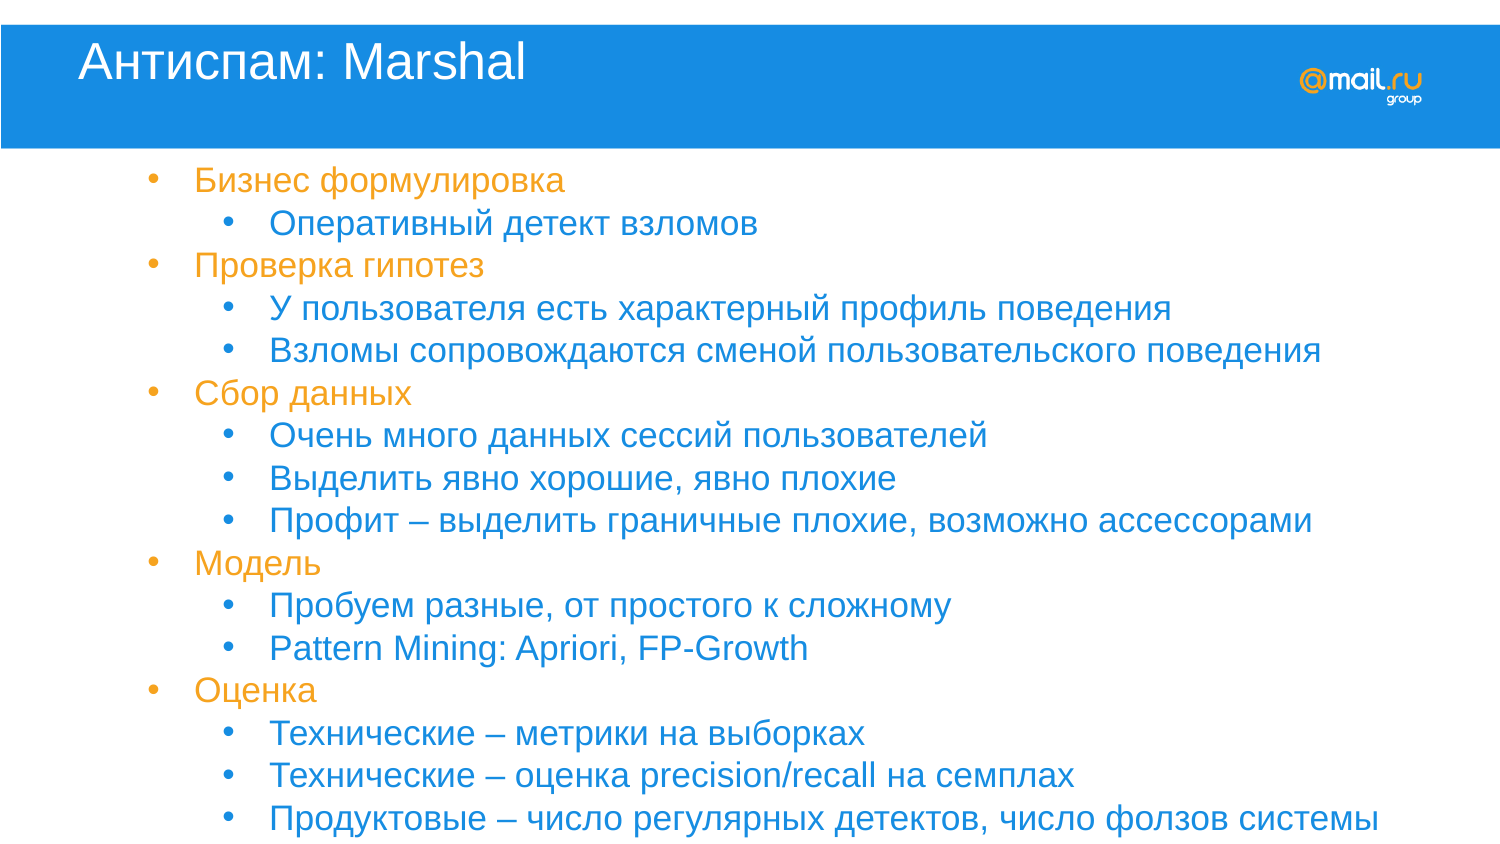

# Антиспам: Marshal
Бизнес формулировка
Оперативный детект взломов
Проверка гипотез
У пользователя есть характерный профиль поведения
Взломы сопровождаются сменой пользовательского поведения
Сбор данных
Очень много данных сессий пользователей
Выделить явно хорошие, явно плохие
Профит – выделить граничные плохие, возможно ассесcорами
Модель
Пробуем разные, от простого к сложному
Pattern Mining: Apriori, FP-Growth
Оценка
Технические – метрики на выборках
Технические – оценка precision/recall на семплах
Продуктовые – число регулярных детектов, число фолзов системы